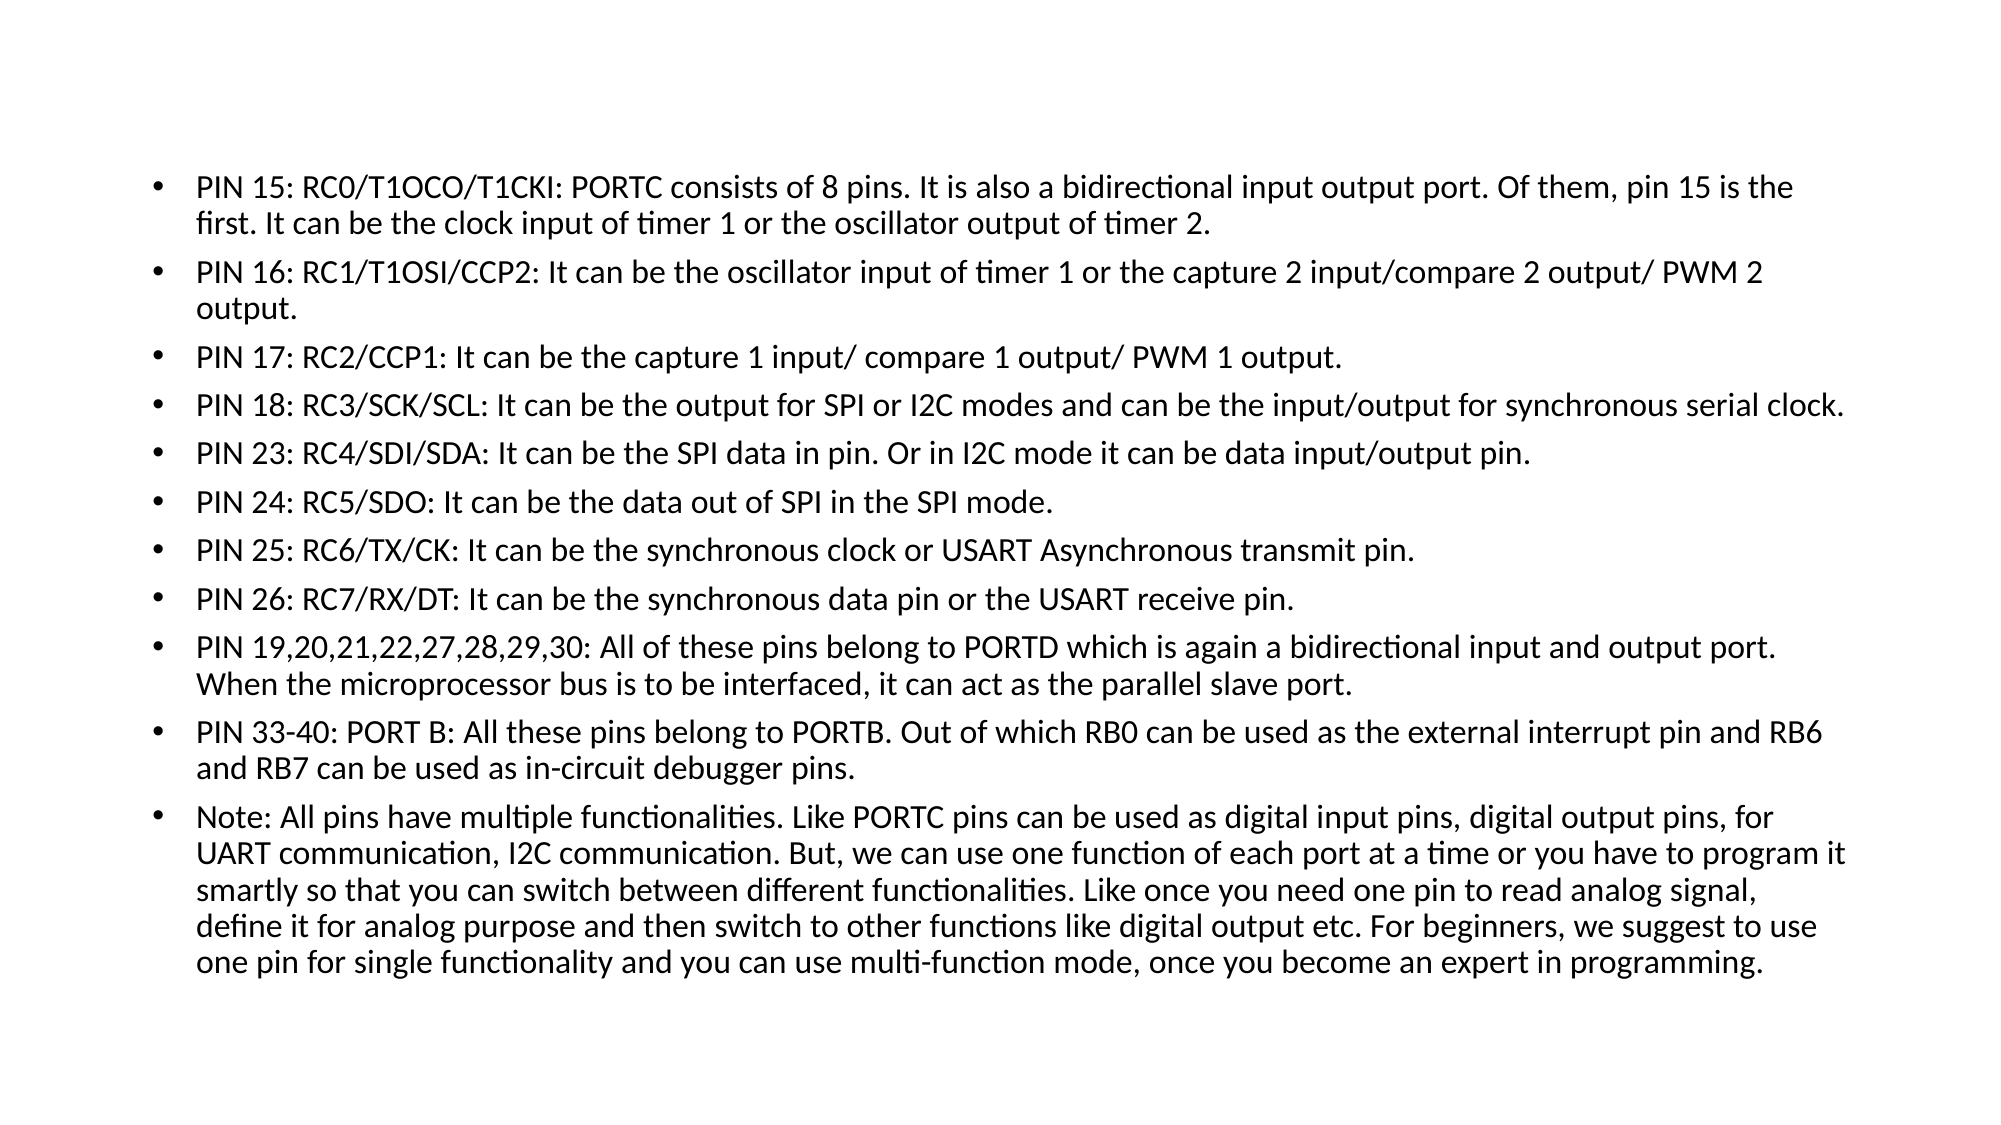

PIN 15: RC0/T1OCO/T1CKI: PORTC consists of 8 pins. It is also a bidirectional input output port. Of them, pin 15 is the first. It can be the clock input of timer 1 or the oscillator output of timer 2.
PIN 16: RC1/T1OSI/CCP2: It can be the oscillator input of timer 1 or the capture 2 input/compare 2 output/ PWM 2 output.
PIN 17: RC2/CCP1: It can be the capture 1 input/ compare 1 output/ PWM 1 output.
PIN 18: RC3/SCK/SCL: It can be the output for SPI or I2C modes and can be the input/output for synchronous serial clock.
PIN 23: RC4/SDI/SDA: It can be the SPI data in pin. Or in I2C mode it can be data input/output pin.
PIN 24: RC5/SDO: It can be the data out of SPI in the SPI mode.
PIN 25: RC6/TX/CK: It can be the synchronous clock or USART Asynchronous transmit pin.
PIN 26: RC7/RX/DT: It can be the synchronous data pin or the USART receive pin.
PIN 19,20,21,22,27,28,29,30: All of these pins belong to PORTD which is again a bidirectional input and output port. When the microprocessor bus is to be interfaced, it can act as the parallel slave port.
PIN 33-40: PORT B: All these pins belong to PORTB. Out of which RB0 can be used as the external interrupt pin and RB6 and RB7 can be used as in-circuit debugger pins.
Note: All pins have multiple functionalities. Like PORTC pins can be used as digital input pins, digital output pins, for UART communication, I2C communication. But, we can use one function of each port at a time or you have to program it smartly so that you can switch between different functionalities. Like once you need one pin to read analog signal, define it for analog purpose and then switch to other functions like digital output etc. For beginners, we suggest to use one pin for single functionality and you can use multi-function mode, once you become an expert in programming.